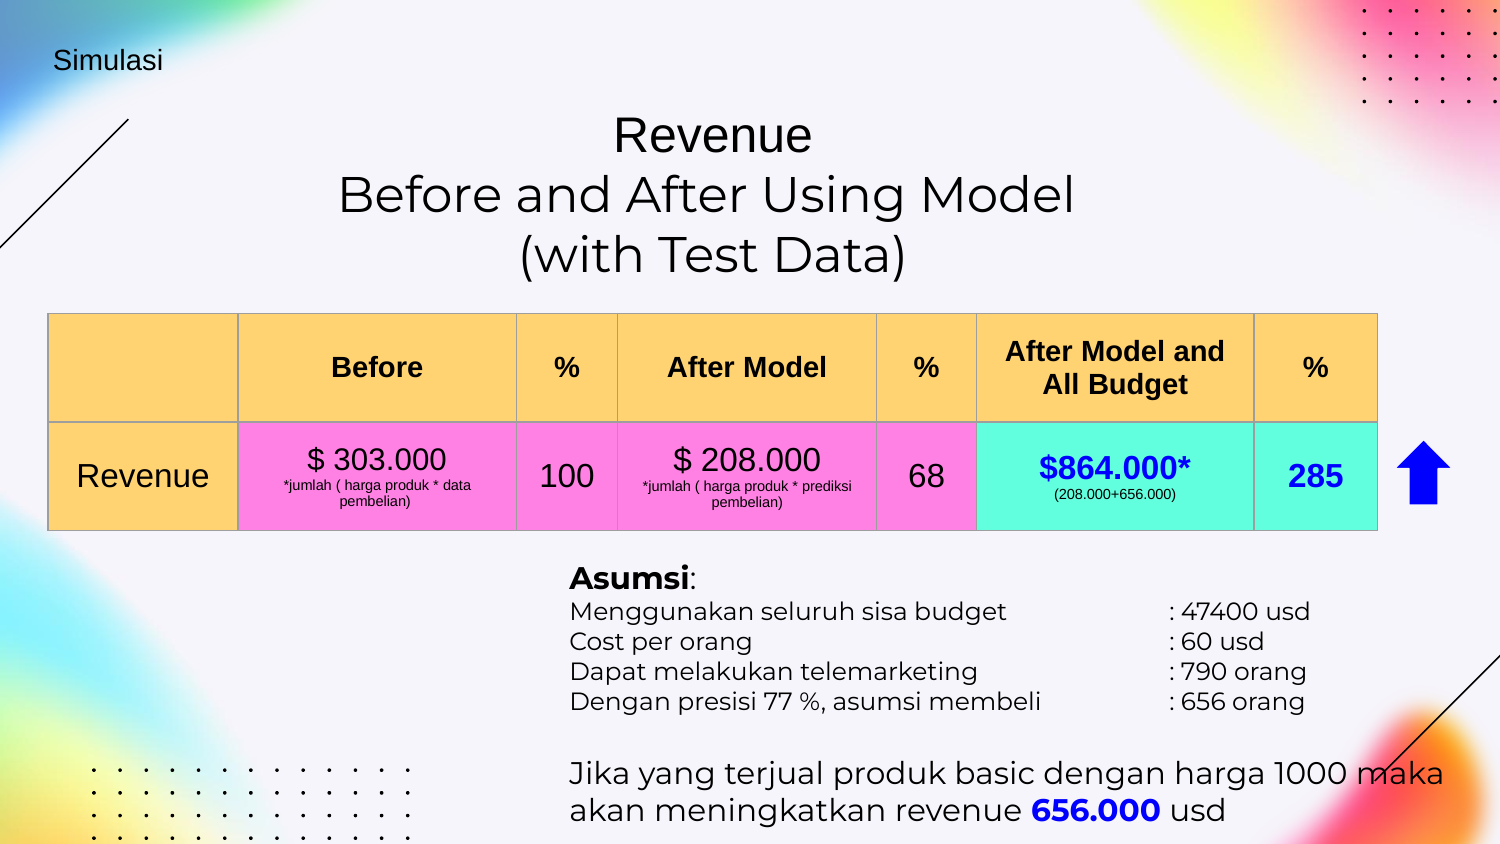

Simulasi
# Revenue
Before and After Using Model
(with Test Data)
|  | Before | % | After Model | % | After Model and All Budget | % |
| --- | --- | --- | --- | --- | --- | --- |
| Revenue | $ 303.000 \*jumlah ( harga produk \* data pembelian) | 100 | $ 208.000 \*jumlah ( harga produk \* prediksi pembelian) | 68 | $864.000\* (208.000+656.000) | 285 |

Asumsi:
Menggunakan seluruh sisa budget 		: 47400 usd
Cost per orang 			: 60 usd
Dapat melakukan telemarketing     		: 790 orang
Dengan presisi 77 %, asumsi membeli   	: 656 orang

Jika yang terjual produk basic dengan harga 1000 maka akan meningkatkan revenue 656.000 usd